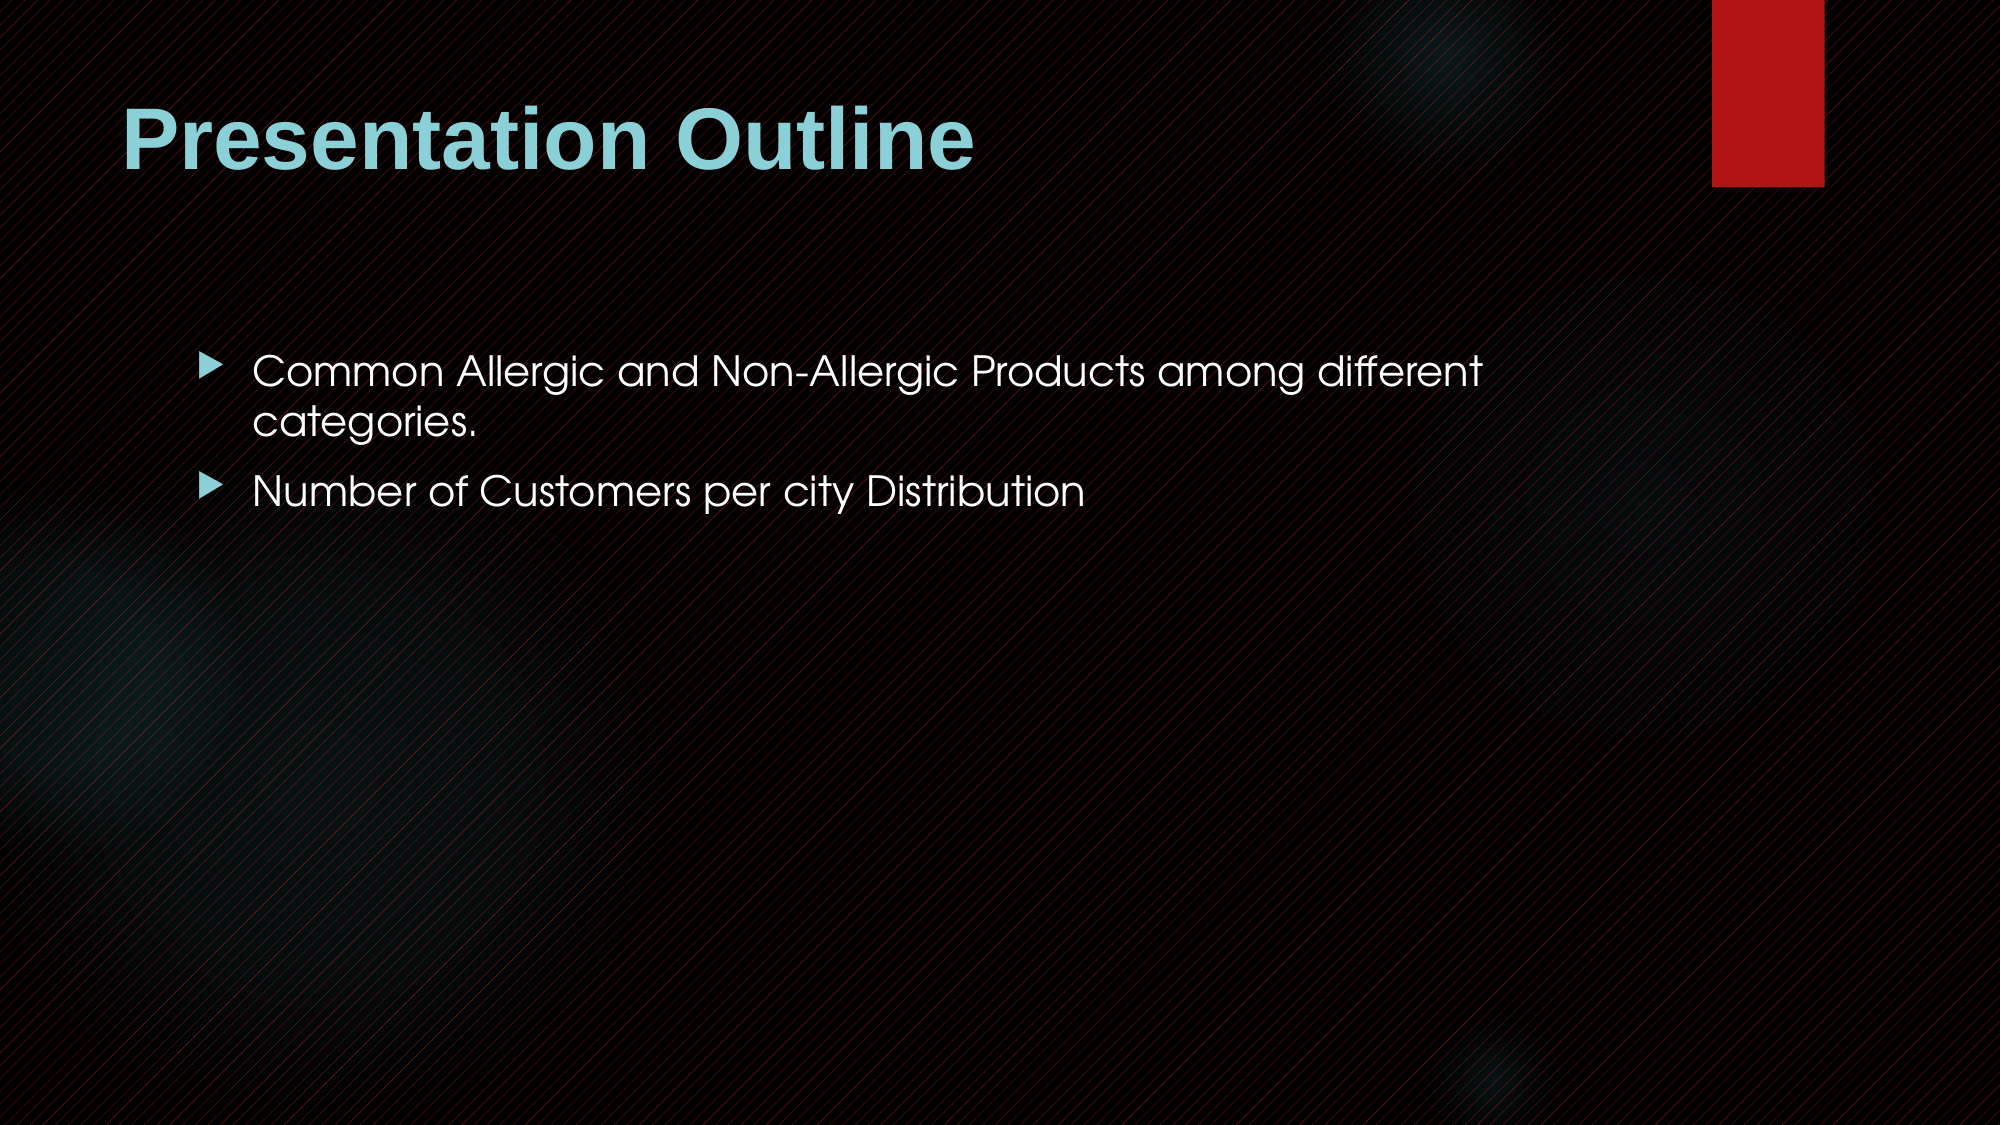

# Presentation Outline
Common Allergic and Non-Allergic Products among different categories.
Number of Customers per city Distribution